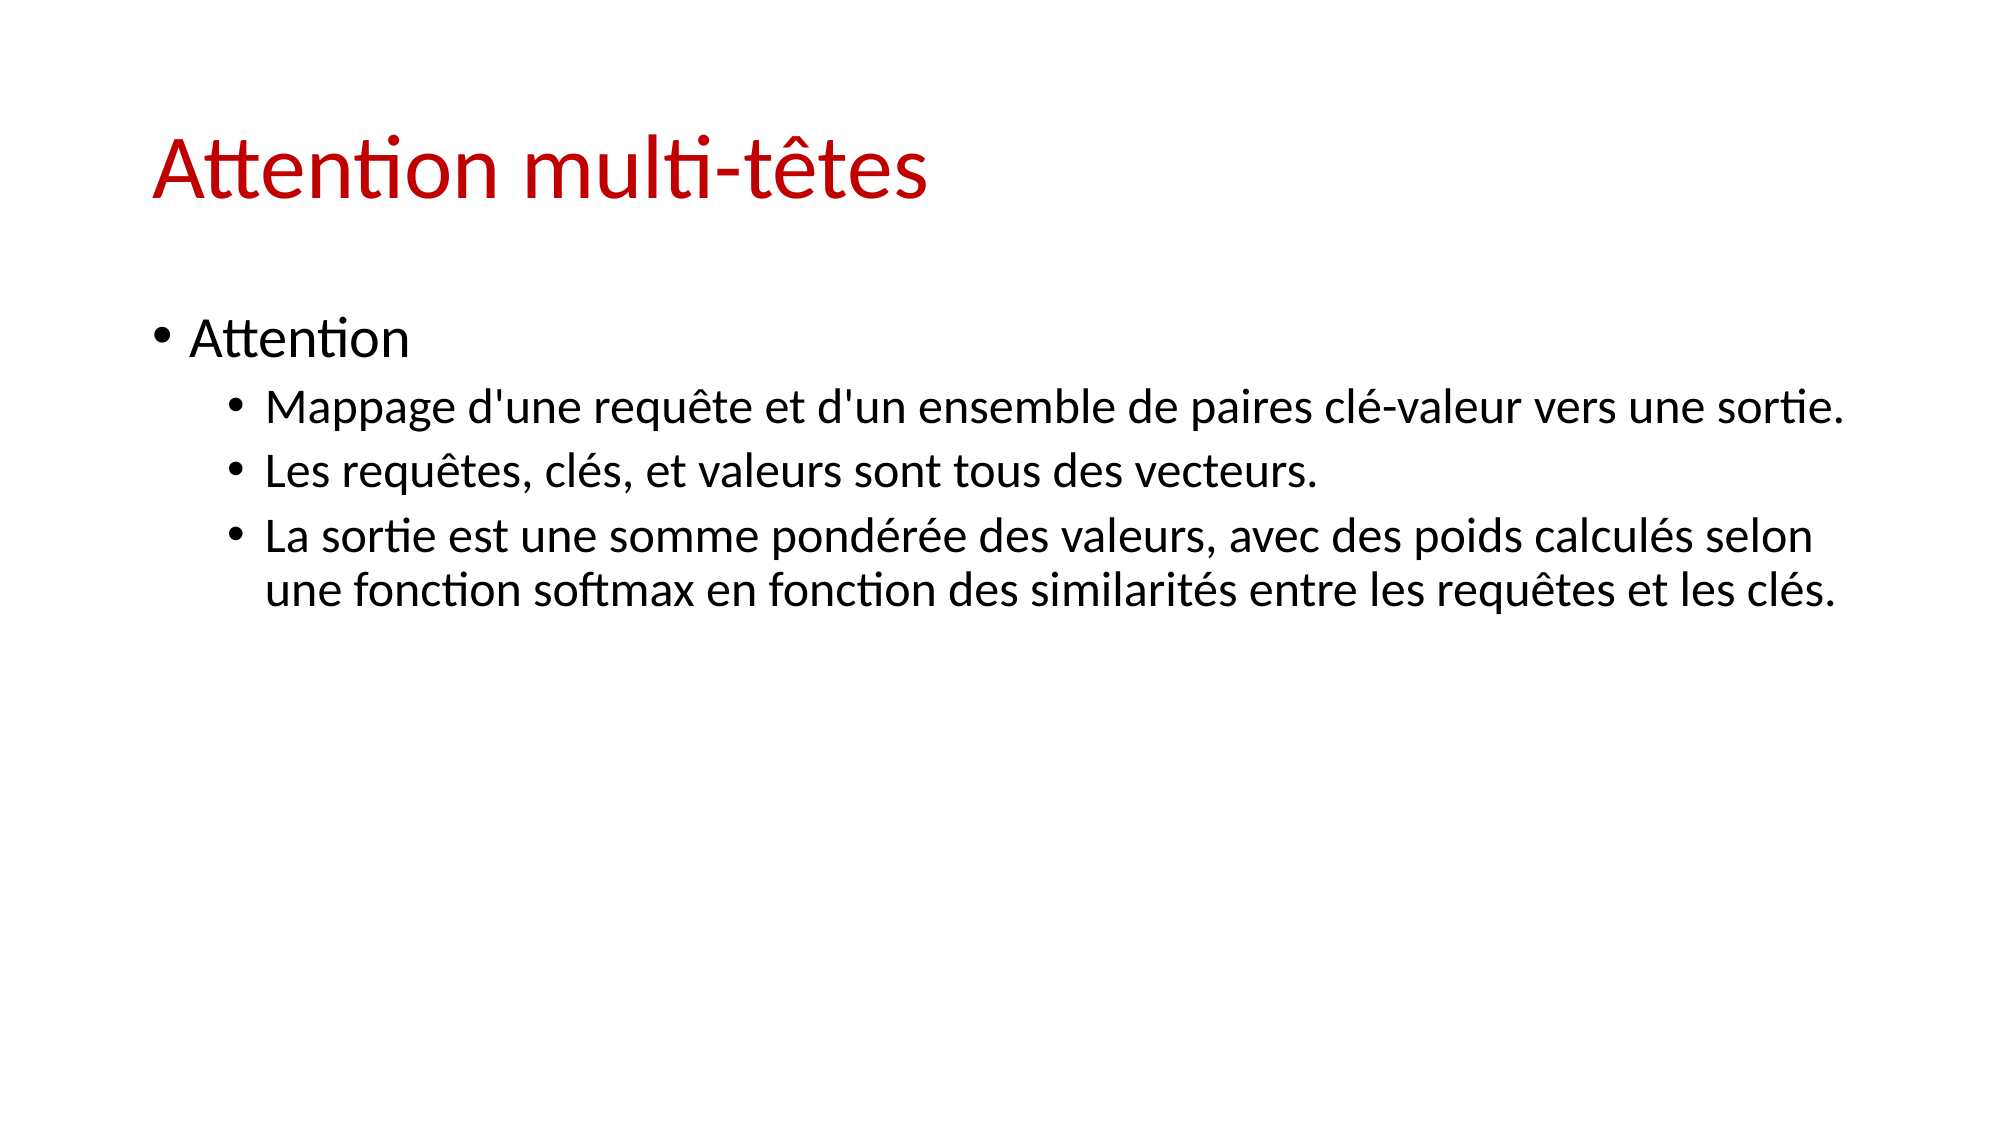

# Attention multi-têtes
Attention
Mappage d'une requête et d'un ensemble de paires clé-valeur vers une sortie.
Les requêtes, clés, et valeurs sont tous des vecteurs.
La sortie est une somme pondérée des valeurs, avec des poids calculés selon une fonction softmax en fonction des similarités entre les requêtes et les clés.